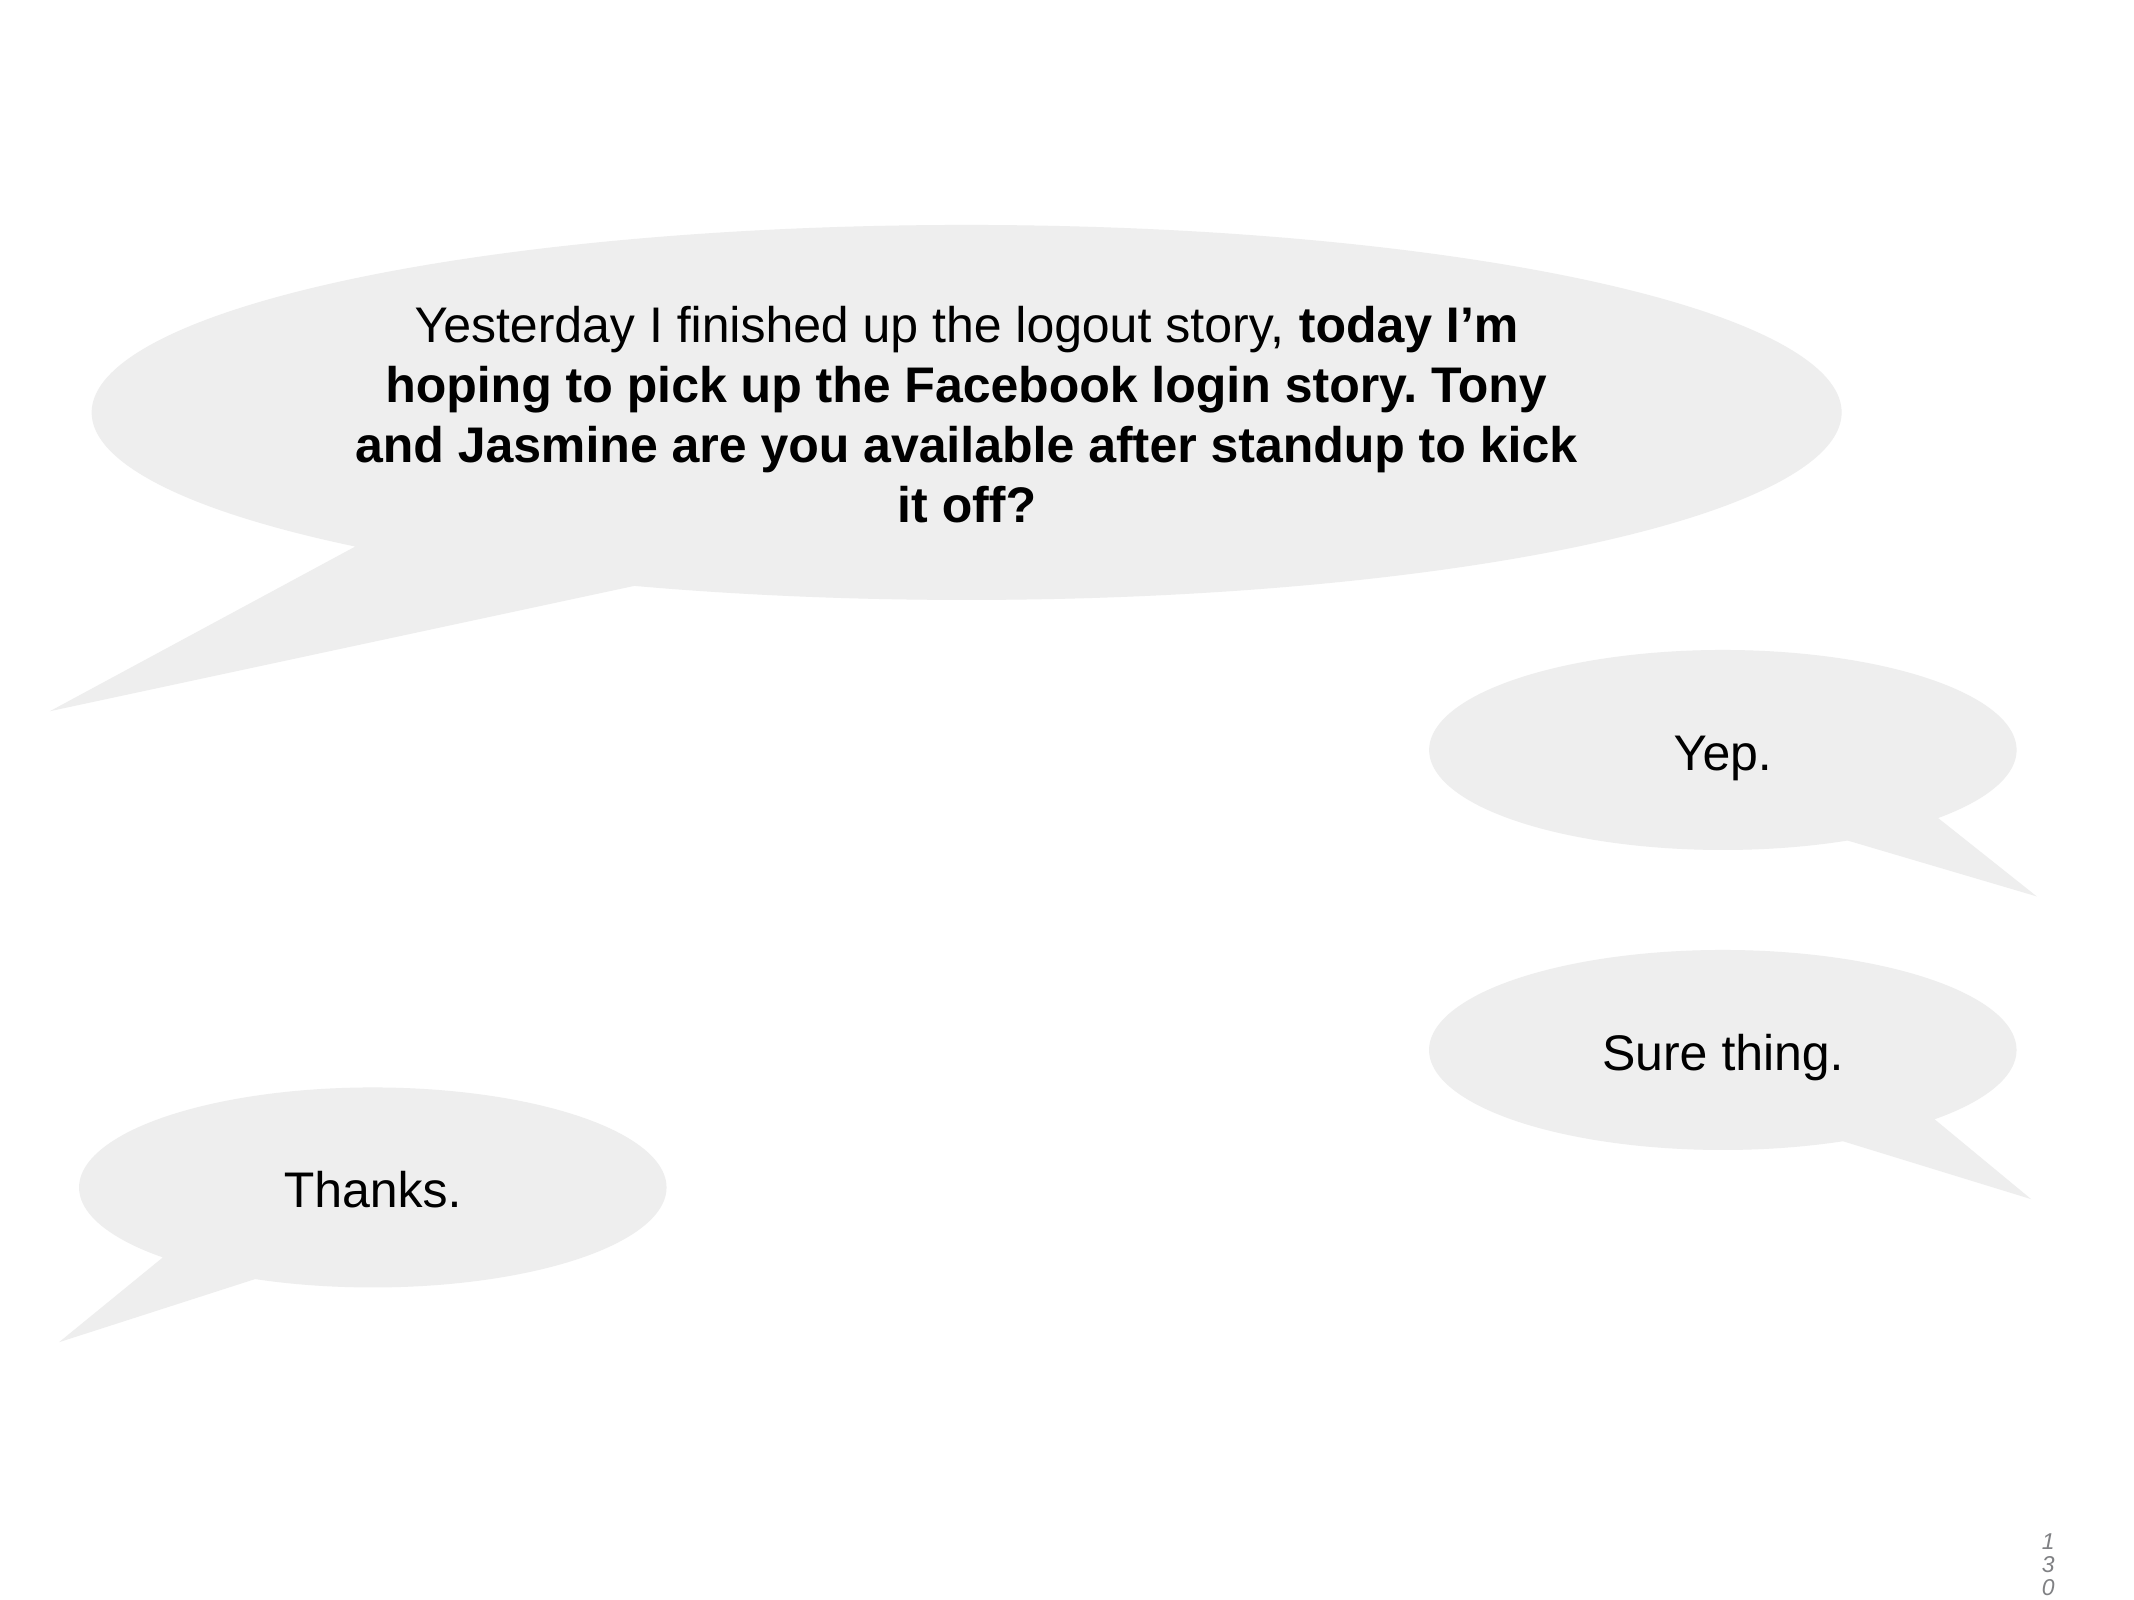

Yesterday I finished up the logout story, today I’m hoping to pick up the Facebook login story. Tony and Jasmine are you available after standup to kick it off?
Yep.
Sure thing.
Thanks.
130